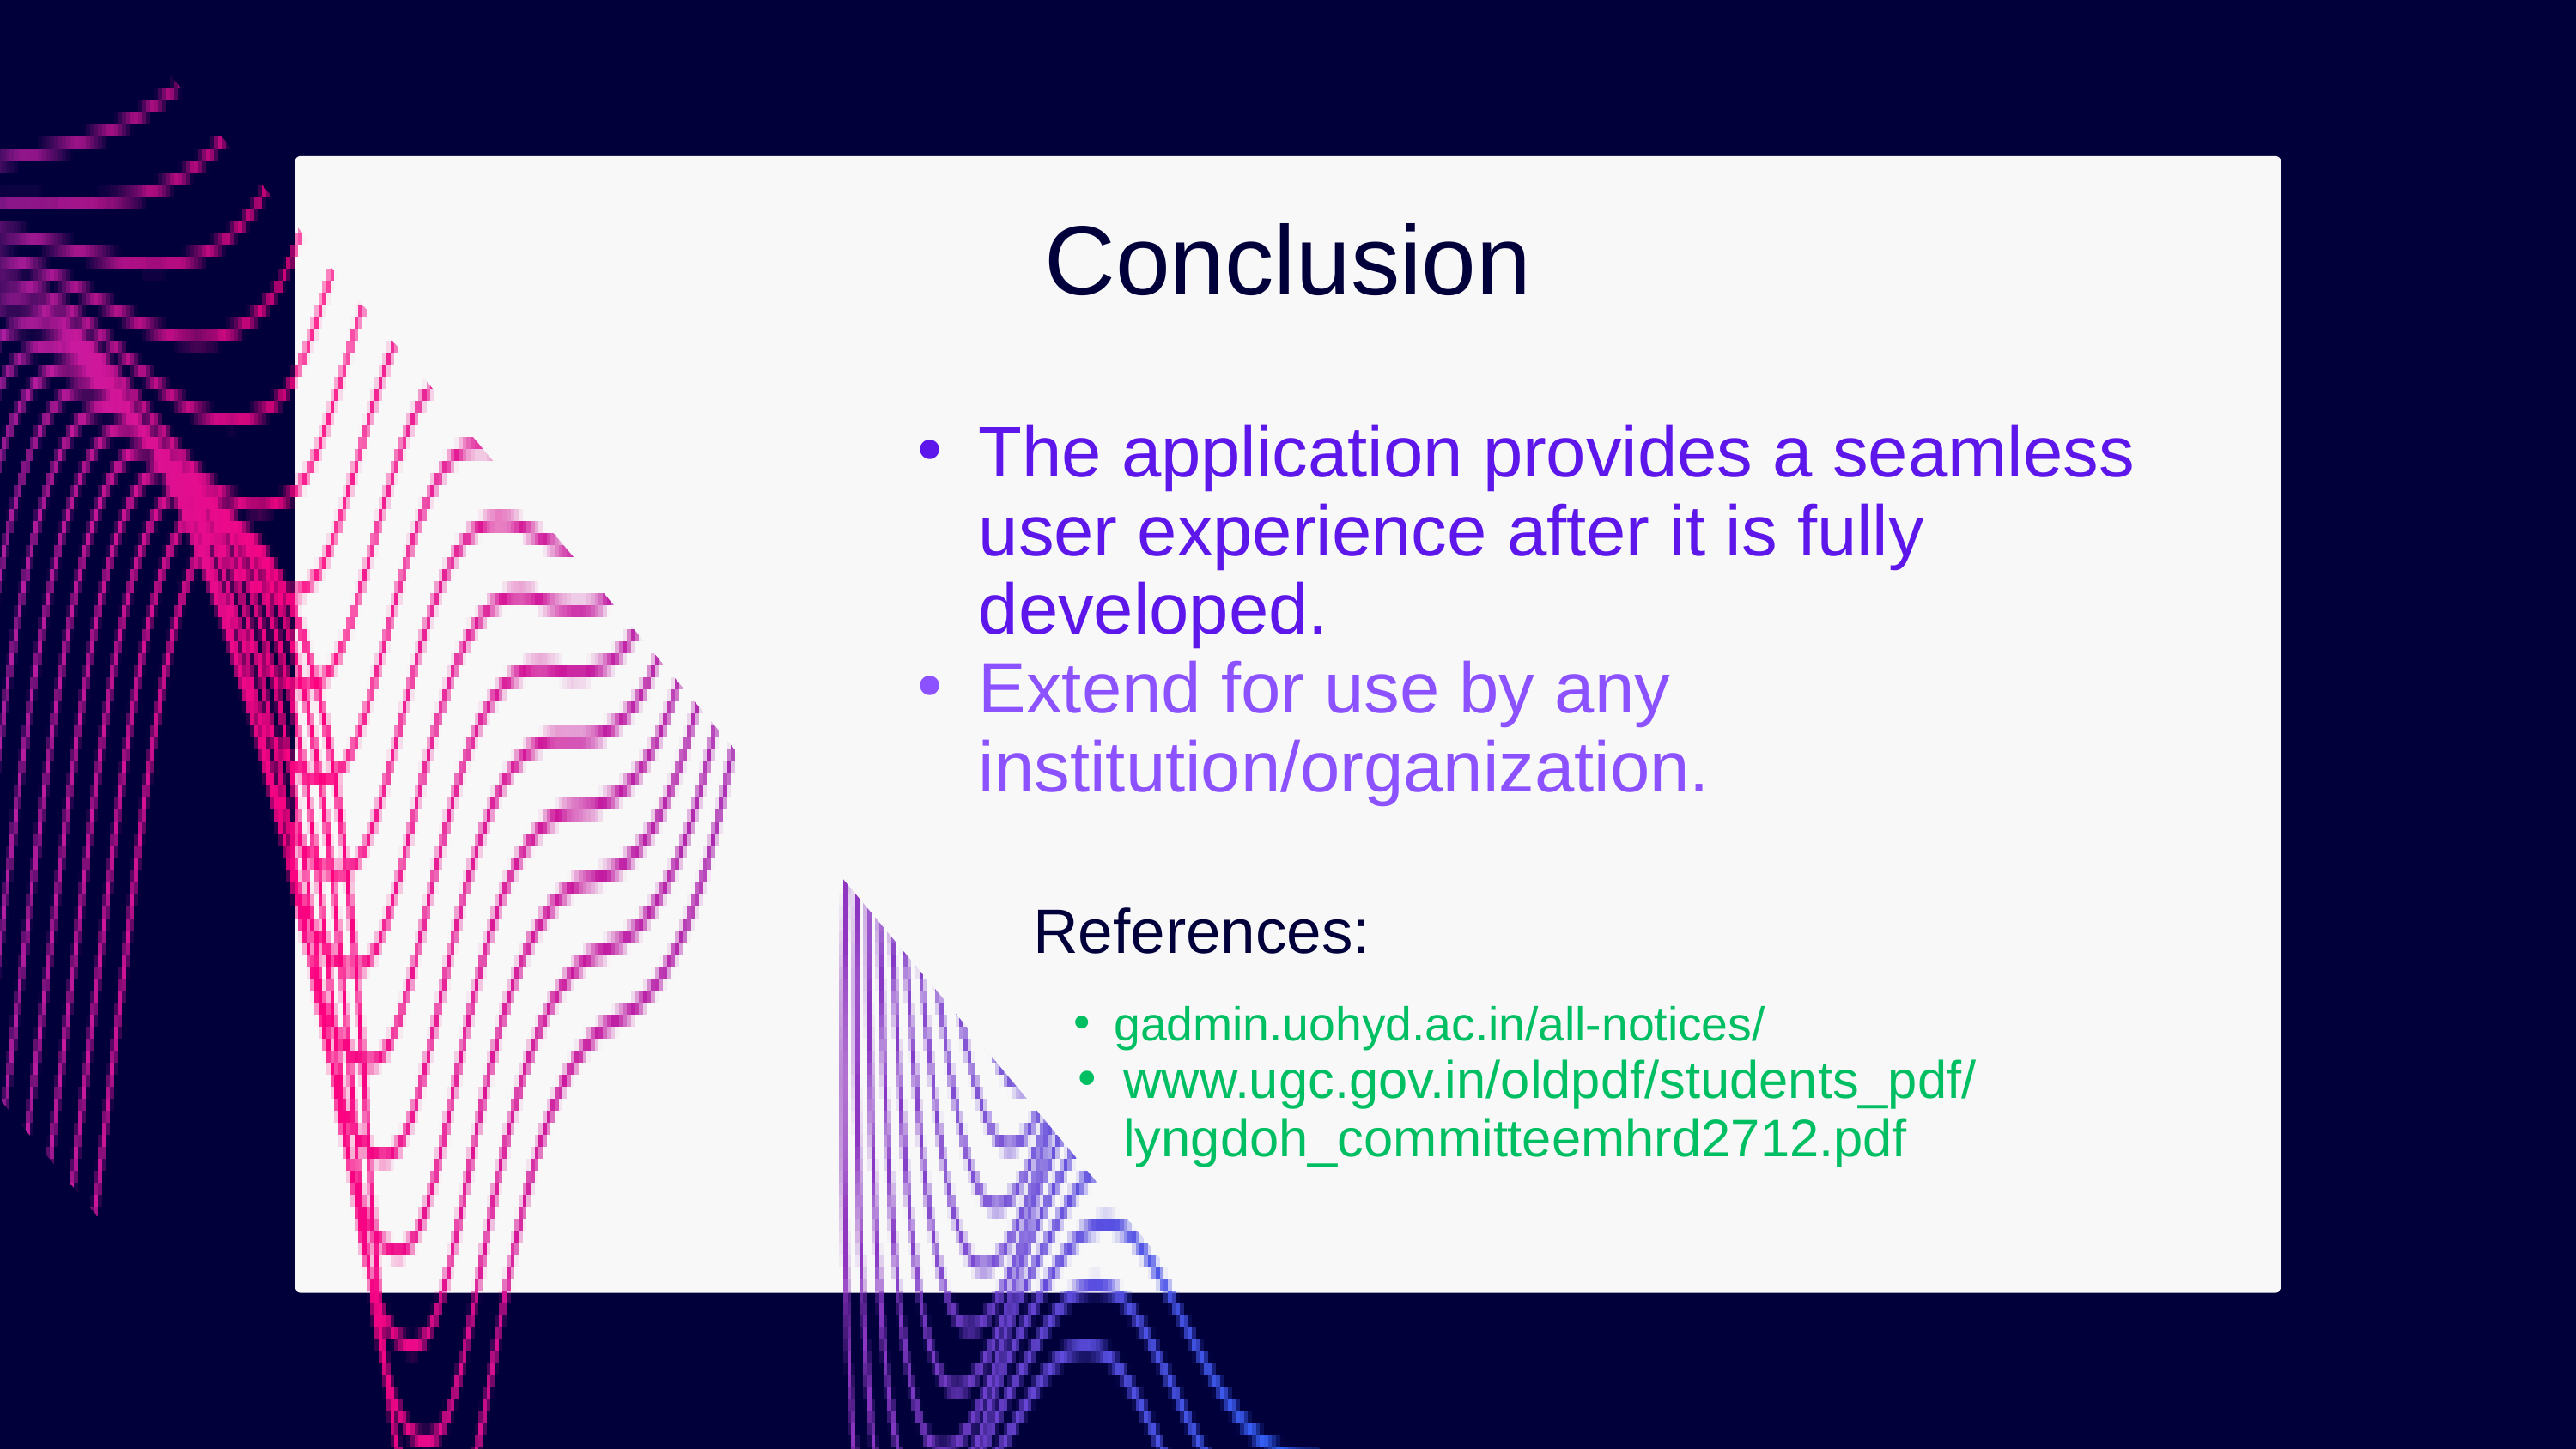

Conclusion
The application provides a seamless user experience after it is fully developed.
Extend for use by any institution/organization.

References:
gadmin.uohyd.ac.in/all-notices/
www.ugc.gov.in/oldpdf/students_pdf/lyngdoh_committeemhrd2712.pdf